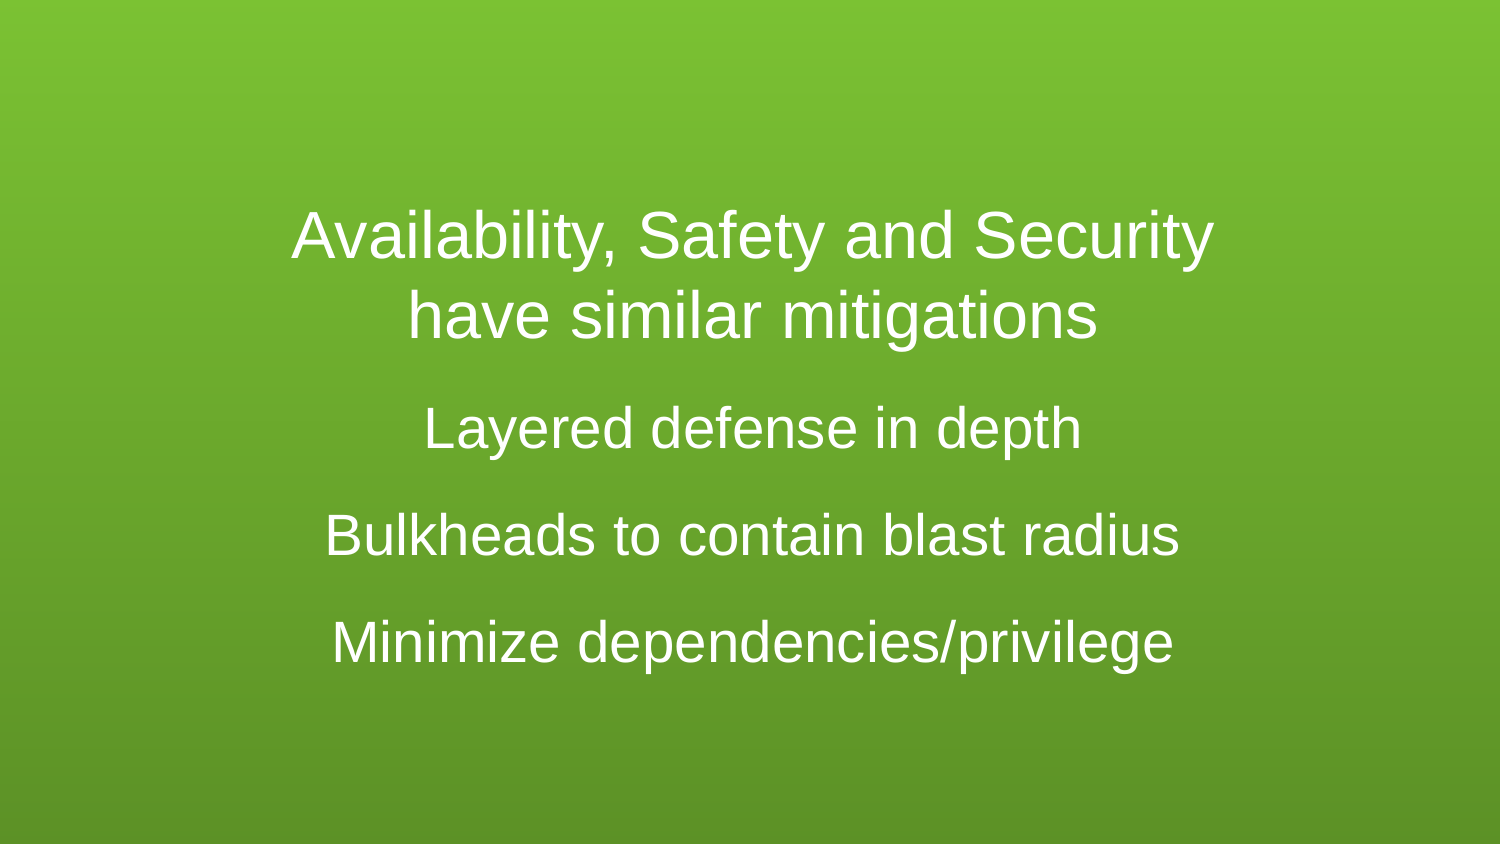

Availability, Safety and Security have similar mitigations
Layered defense in depth
Bulkheads to contain blast radius
Minimize dependencies/privilege